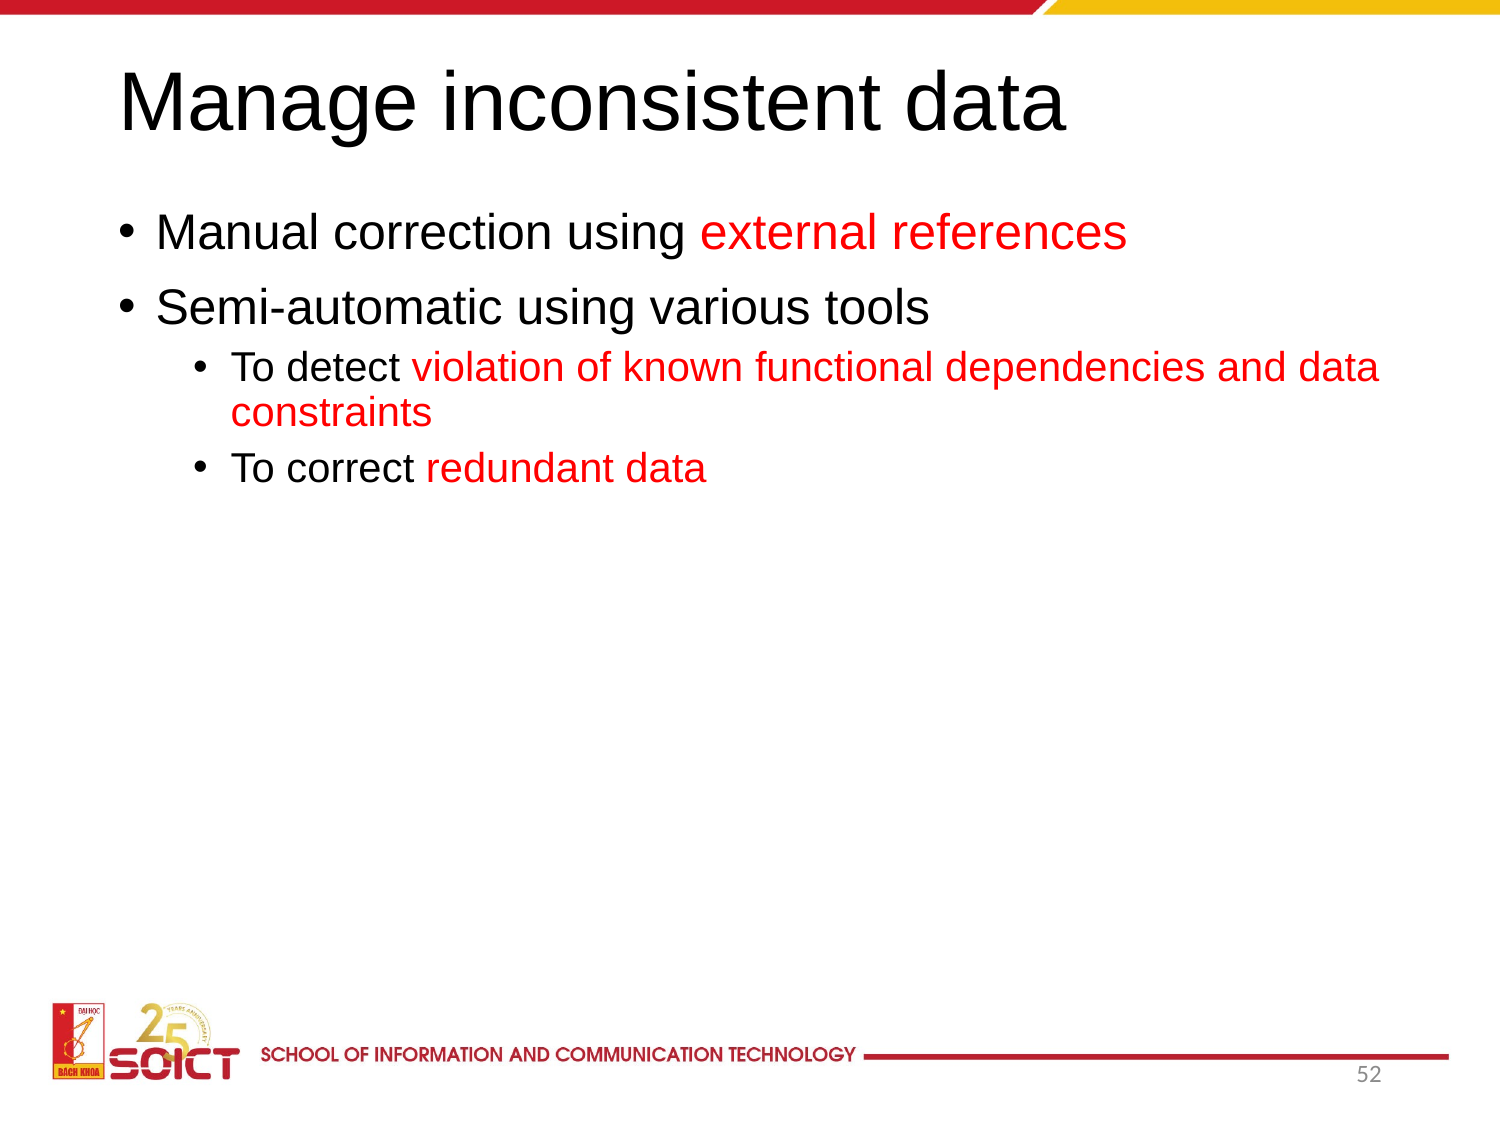

# Manage inconsistent data
Manual correction using external references
Semi-automatic using various tools
To detect violation of known functional dependencies and data constraints
To correct redundant data

52